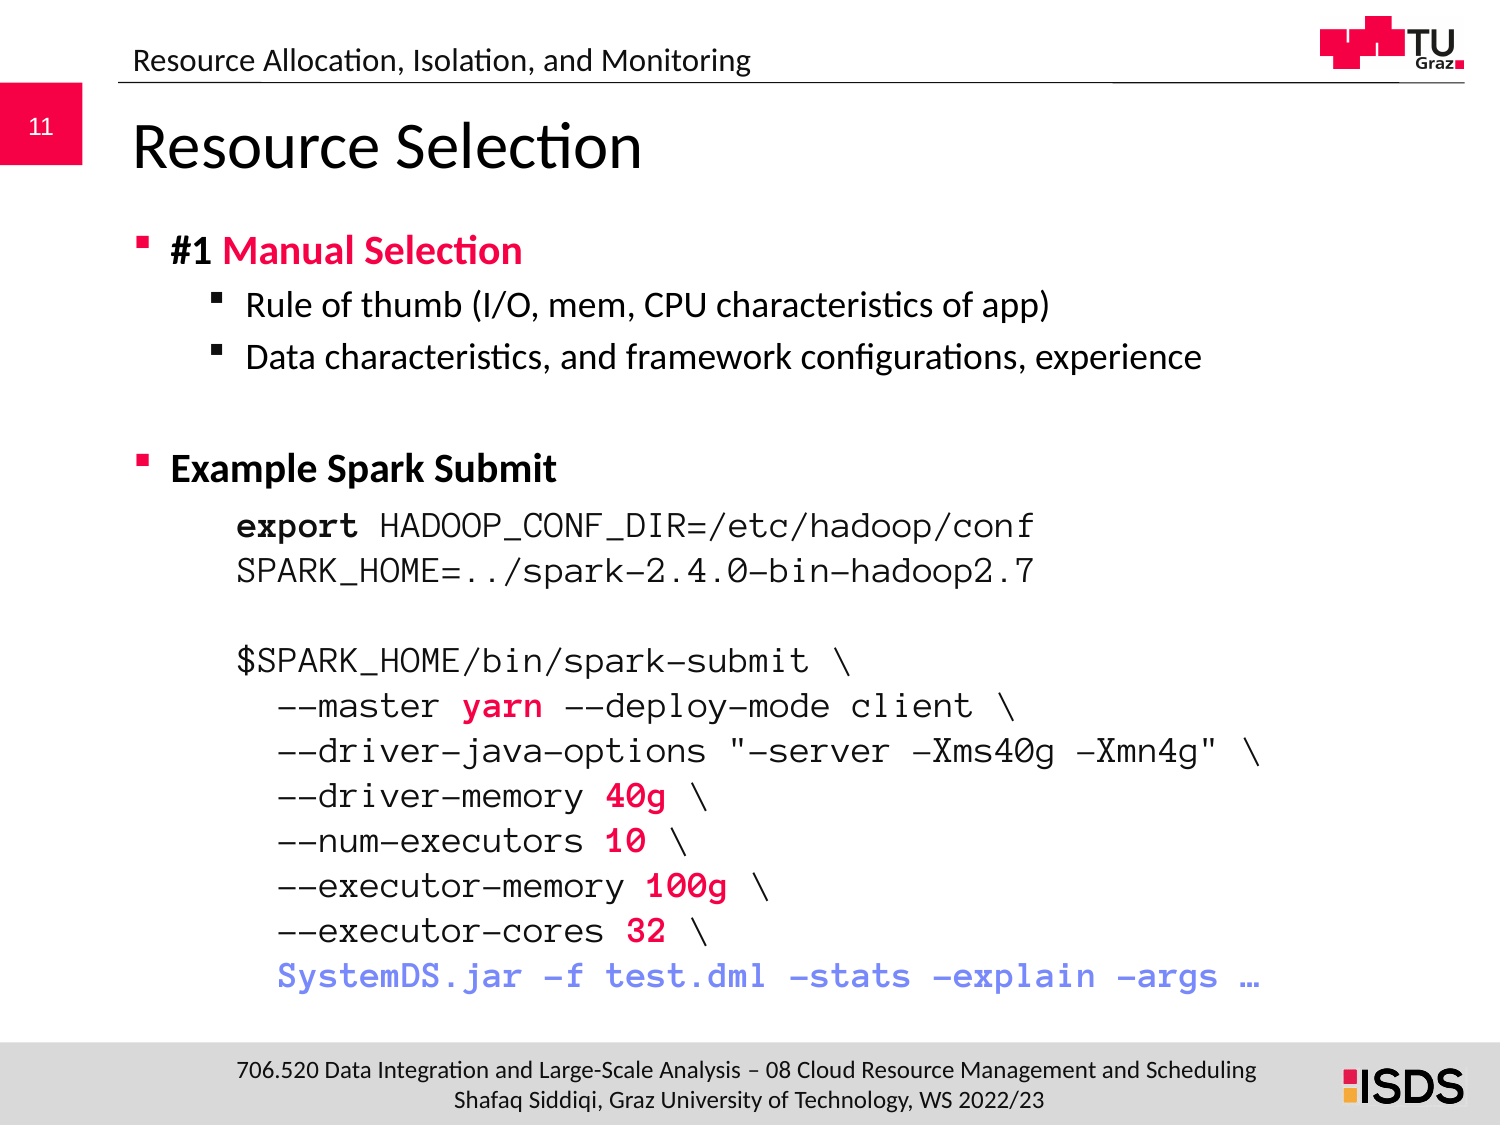

Resource Allocation, Isolation, and Monitoring
# Resource Selection
#1 Manual Selection
Rule of thumb (I/O, mem, CPU characteristics of app)
Data characteristics, and framework configurations, experience

Example Spark Submit
export HADOOP_CONF_DIR=/etc/hadoop/conf
SPARK_HOME=../spark-2.4.0-bin-hadoop2.7

$SPARK_HOME/bin/spark-submit \
  --master yarn --deploy-mode client \
  --driver-java-options "-server –Xms40g –Xmn4g" \
  --driver-memory 40g \
  --num-executors 10 \
  --executor-memory 100g \
  --executor-cores 32 \
  SystemDS.jar -f test.dml -stats -explain -args …